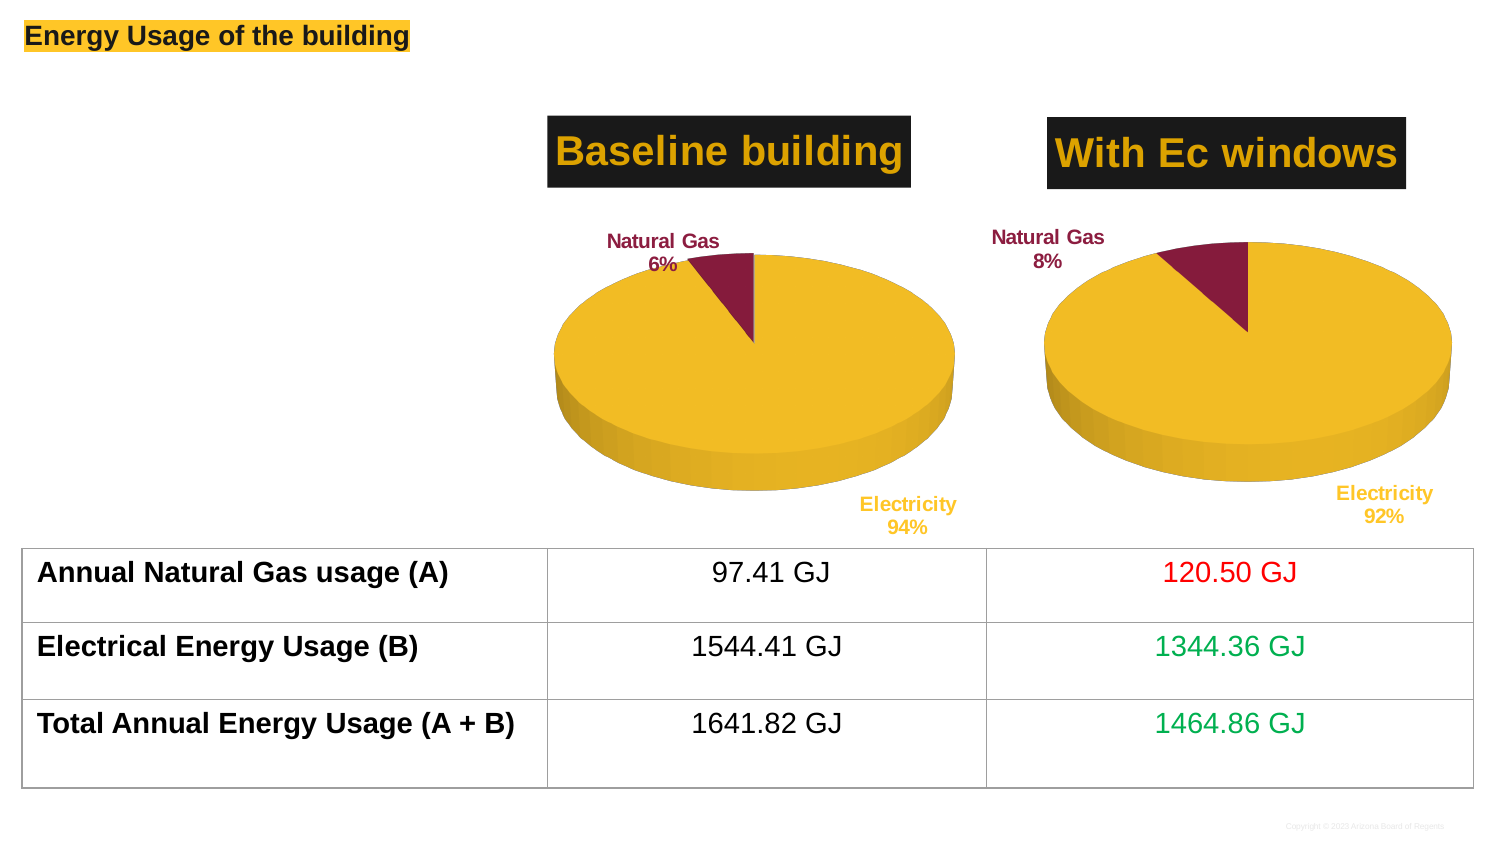

# Energy Usage of the building

[unsupported chart]

[unsupported chart]

| Annual Natural Gas usage (A) | 97.41 GJ | 120.50 GJ |
| --- | --- | --- |
| Electrical Energy Usage (B) | 1544.41 GJ | 1344.36 GJ |
| Total Annual Energy Usage (A + B) | 1641.82 GJ | 1464.86 GJ |